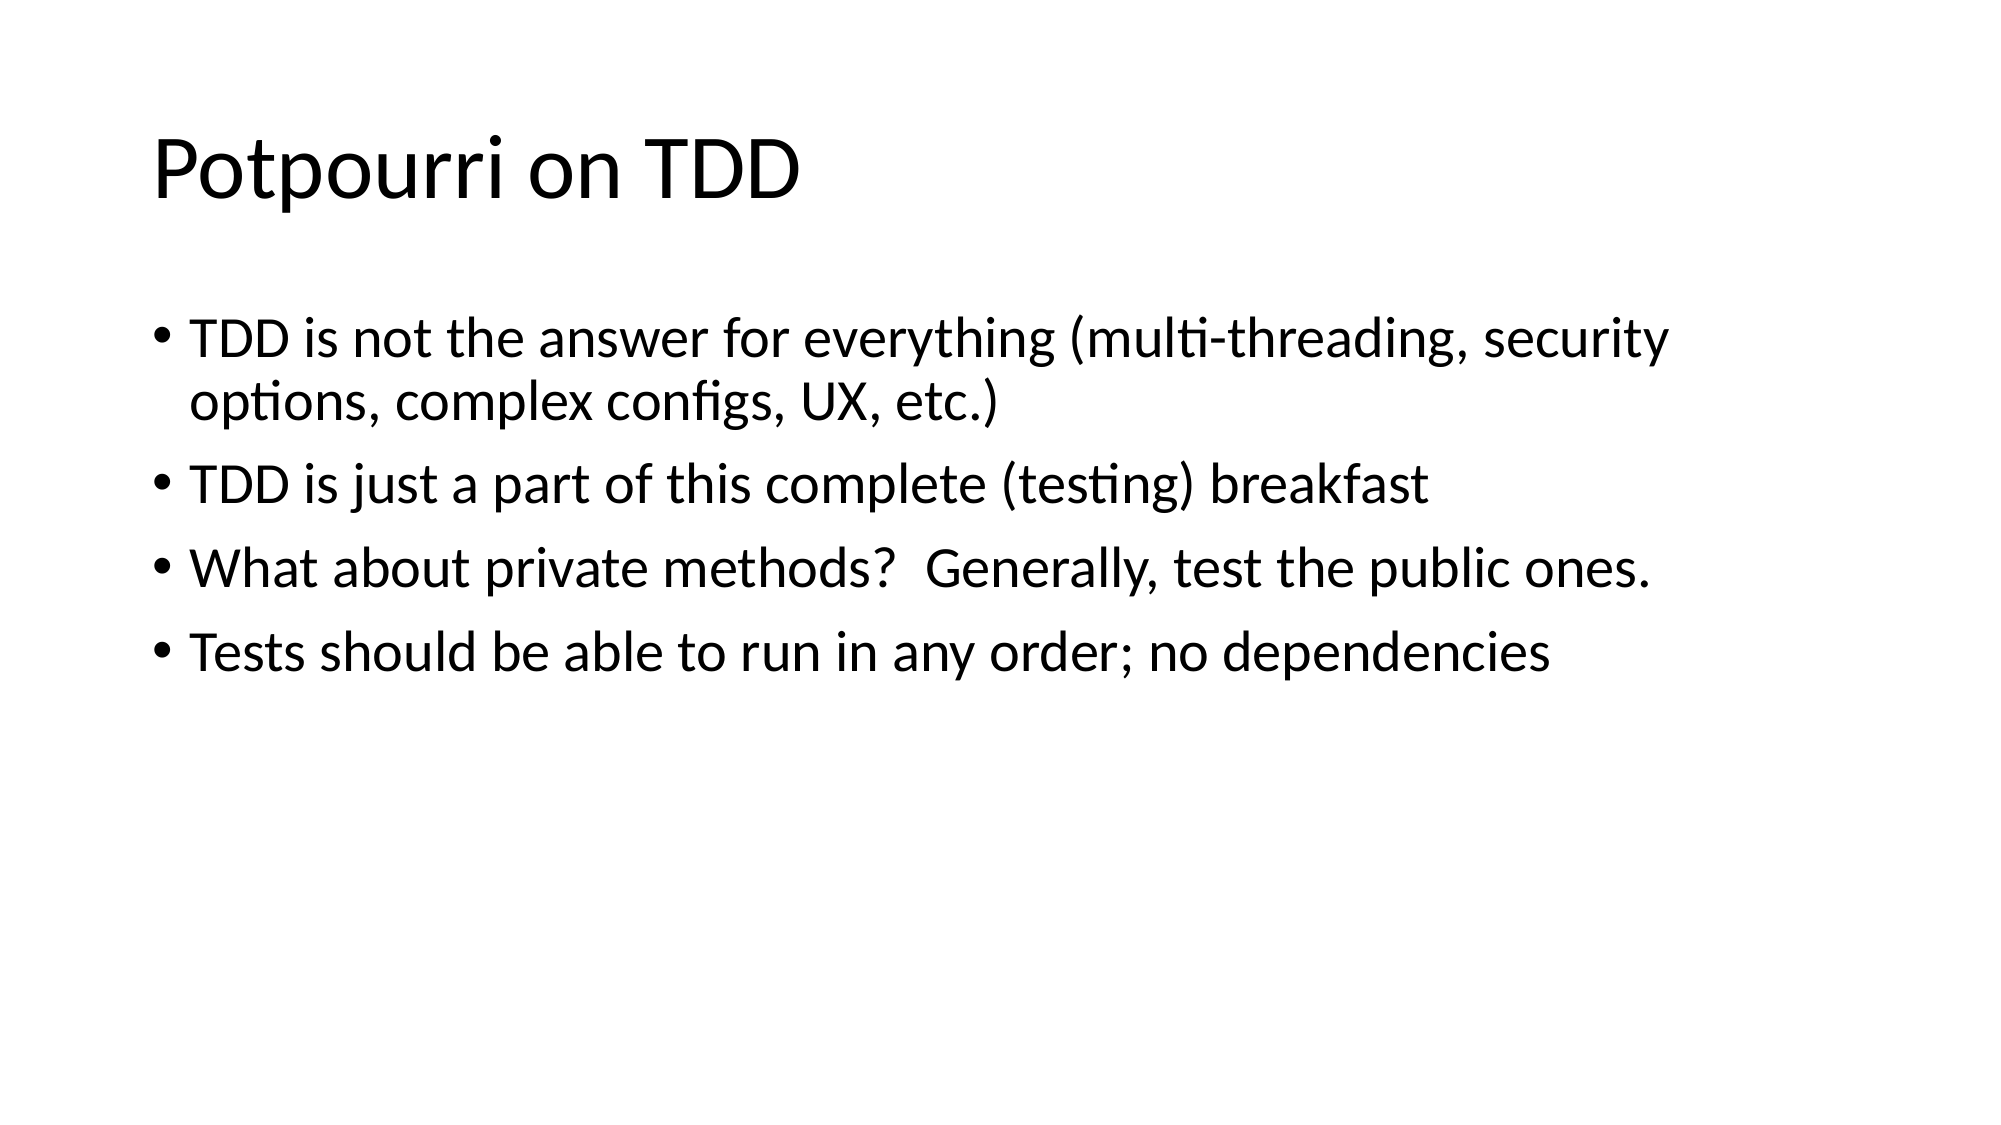

# Potpourri on TDD
TDD is not the answer for everything (multi-threading, security options, complex configs, UX, etc.)
TDD is just a part of this complete (testing) breakfast
What about private methods?  Generally, test the public ones.
Tests should be able to run in any order; no dependencies